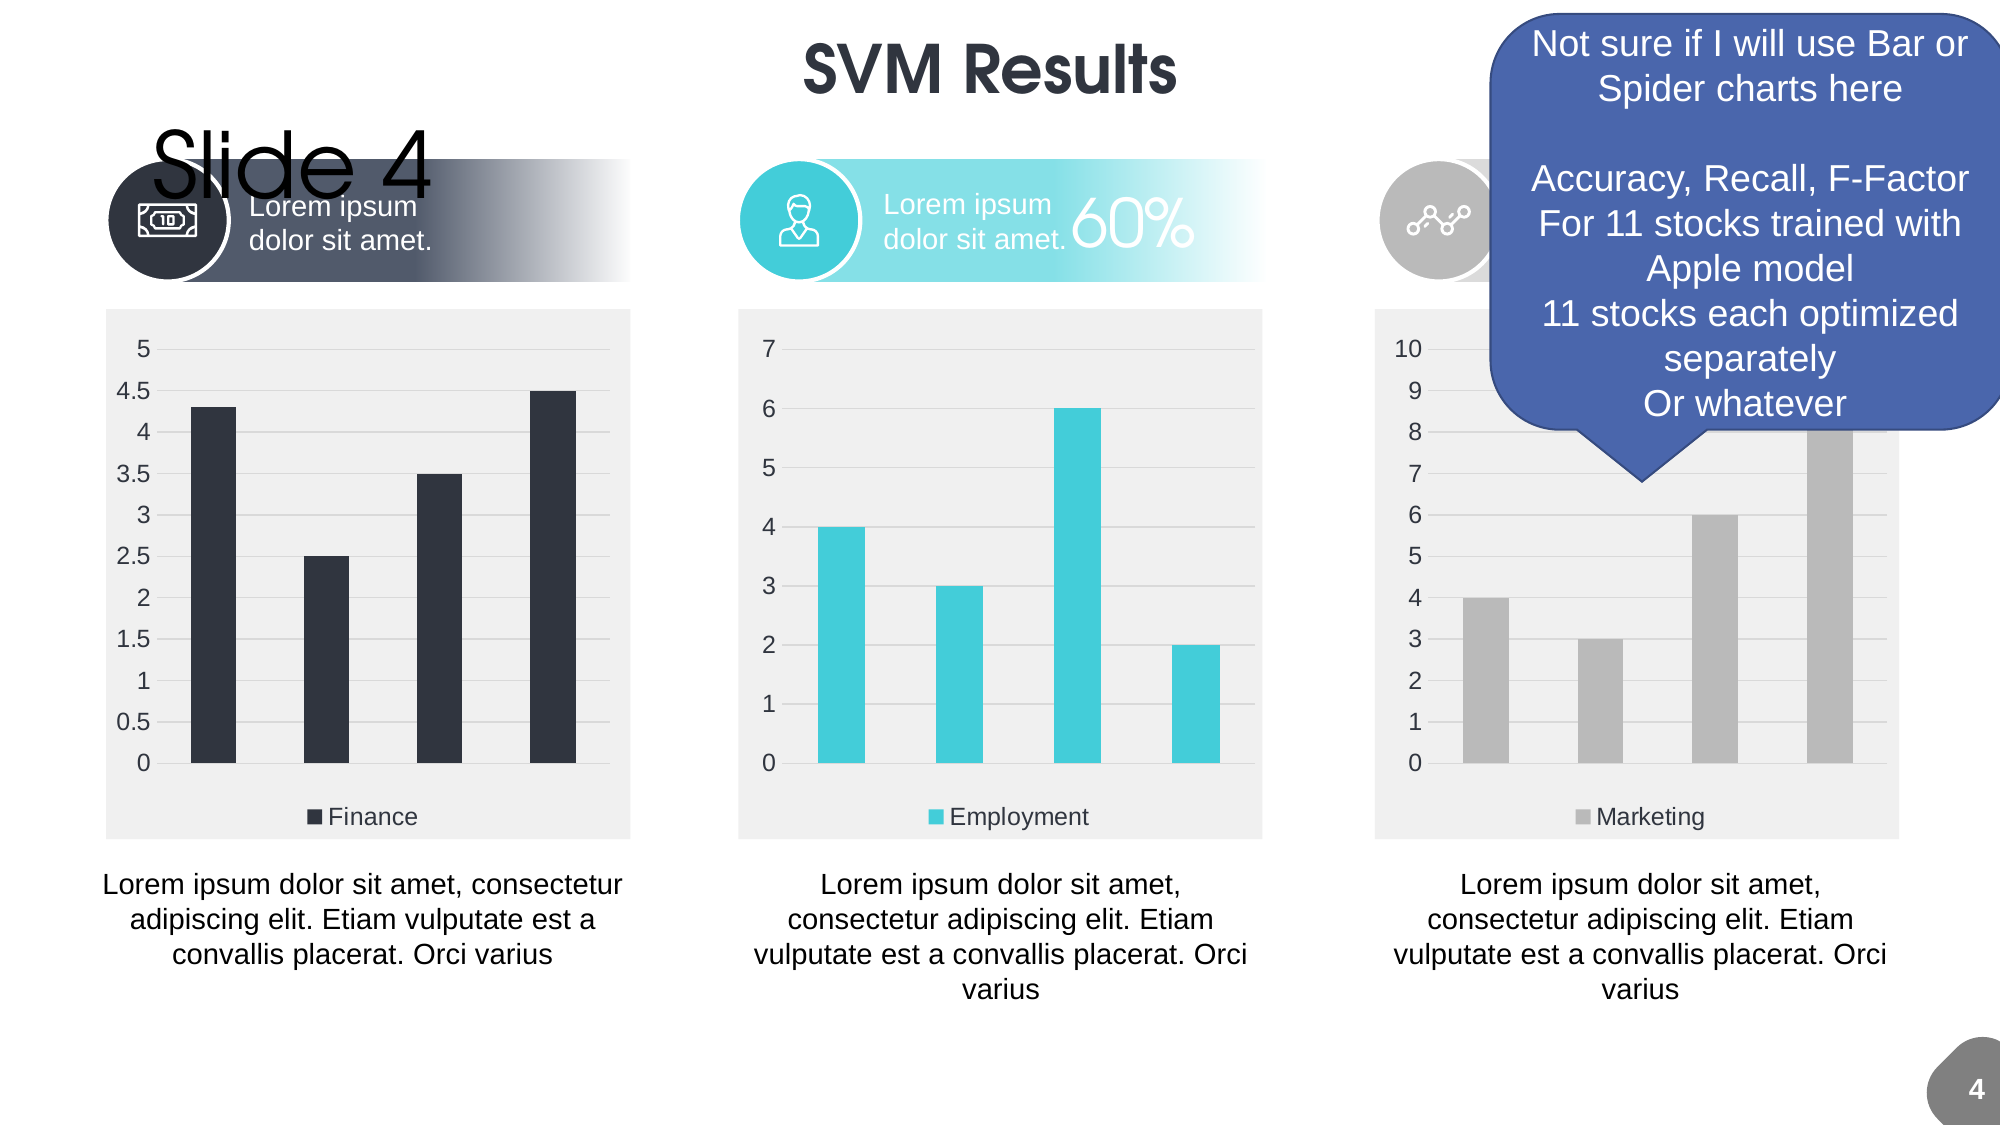

Not sure if I will use Bar or Spider charts here

Accuracy, Recall, F-Factor
For 11 stocks trained with Apple model
11 stocks each optimized separately
Or whatever
SVM Results
# Slide 4

60%
73%
Lorem ipsum dolor sit amet.
Lorem ipsum dolor sit amet.
Lorem ipsum dolor sit amet.

### Chart

| Category | Finance |
|---|---|
| 2018 | 4.3 |
| 2019 | 2.5 |
| 2020 | 3.5 |
| 2021 | 4.5 |
Lorem ipsum dolor sit amet, consectetur adipiscing elit. Etiam vulputate est a convallis placerat. Orci varius

### Chart

| Category | Employment |
|---|---|
| 2018 | 4.0 |
| 2019 | 3.0 |
| 2020 | 6.0 |
| 2021 | 2.0 |
Lorem ipsum dolor sit amet, consectetur adipiscing elit. Etiam vulputate est a convallis placerat. Orci varius

### Chart

| Category | Marketing |
|---|---|
| 2018 | 4.0 |
| 2019 | 3.0 |
| 2020 | 6.0 |
| 2021 | 9.0 |
Lorem ipsum dolor sit amet, consectetur adipiscing elit. Etiam vulputate est a convallis placerat. Orci varius

4